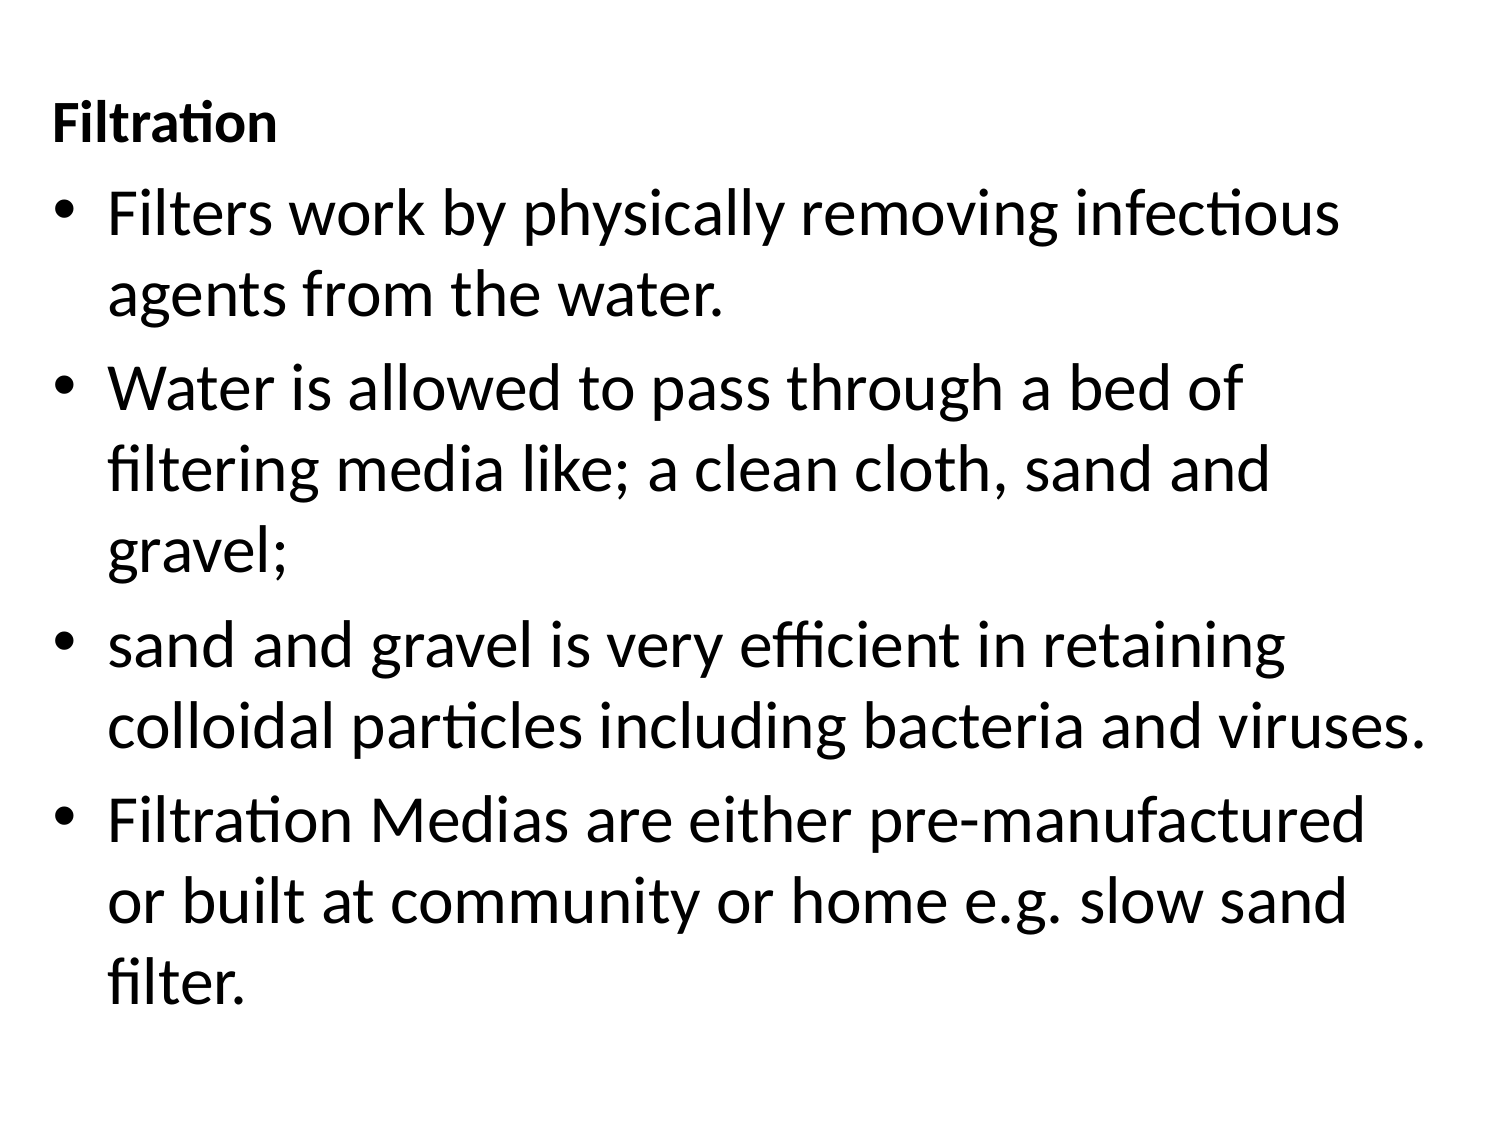

#
Filtration
Filters work by physically removing infectious agents from the water.
Water is allowed to pass through a bed of filtering media like; a clean cloth, sand and gravel;
sand and gravel is very efficient in retaining colloidal particles including bacteria and viruses.
Filtration Medias are either pre-manufactured or built at community or home e.g. slow sand filter.